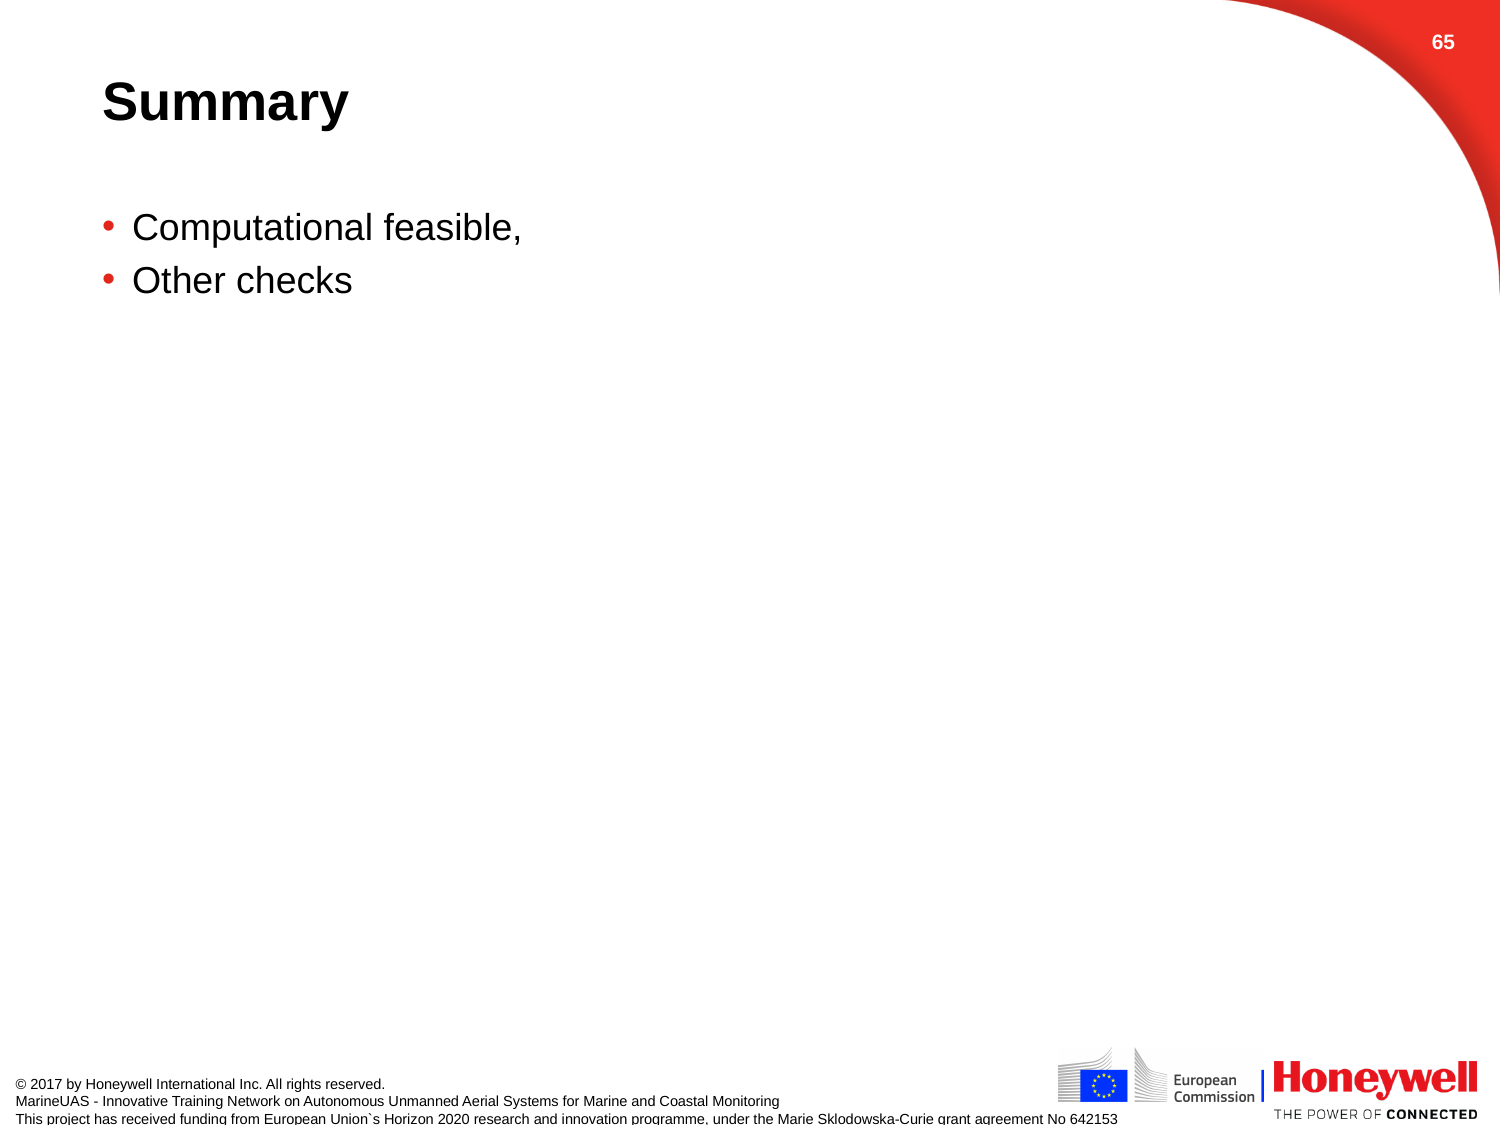

65
# Summary
Computational feasible,
Other checks